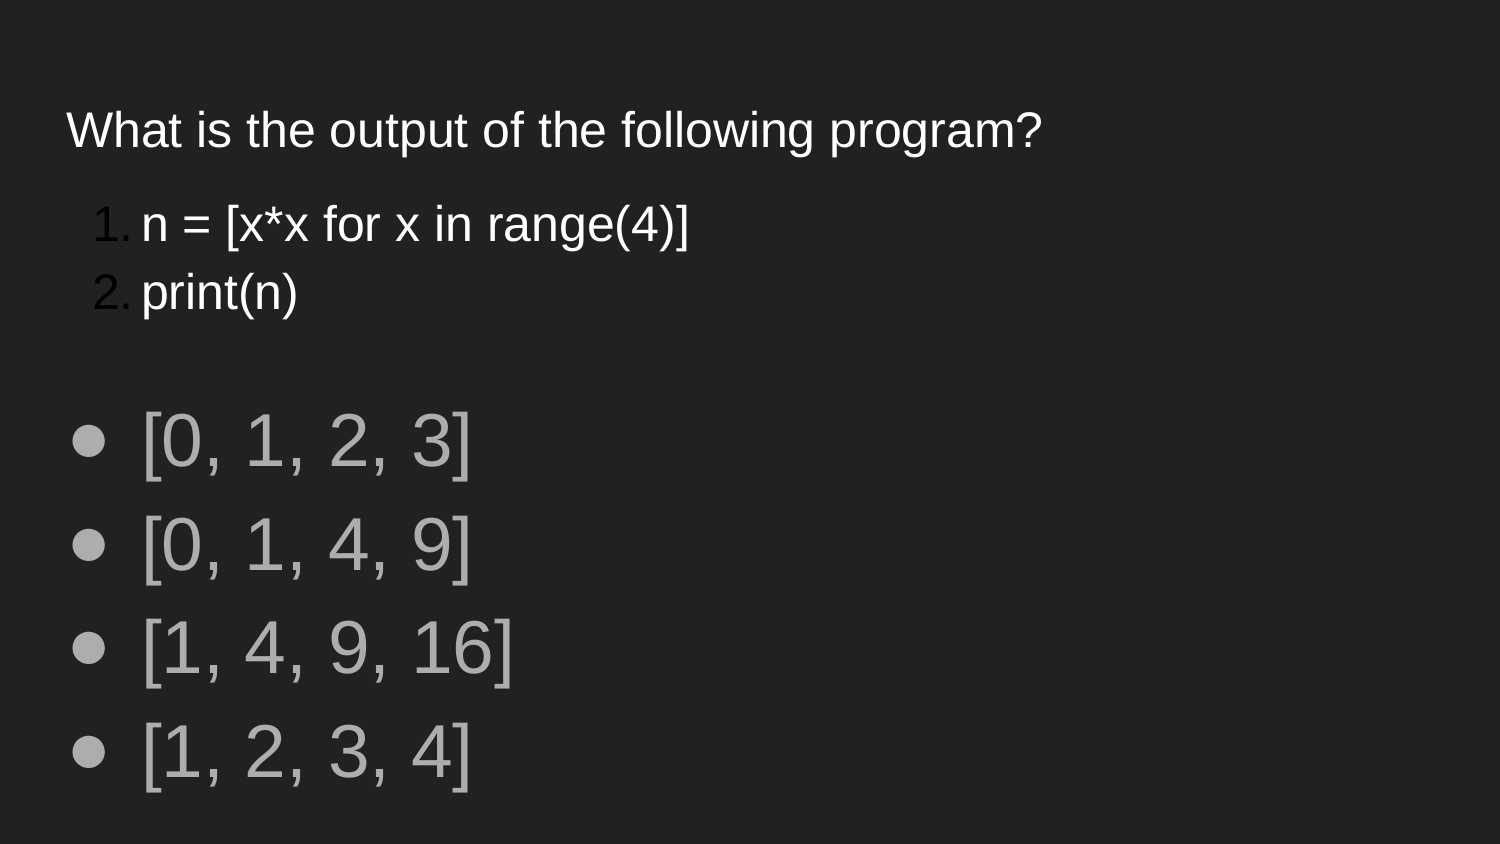

# What is the output of the following program?
n = [x*x for x in range(4)]
print(n)

[0, 1, 2, 3]
[0, 1, 4, 9]
[1, 4, 9, 16]
[1, 2, 3, 4]